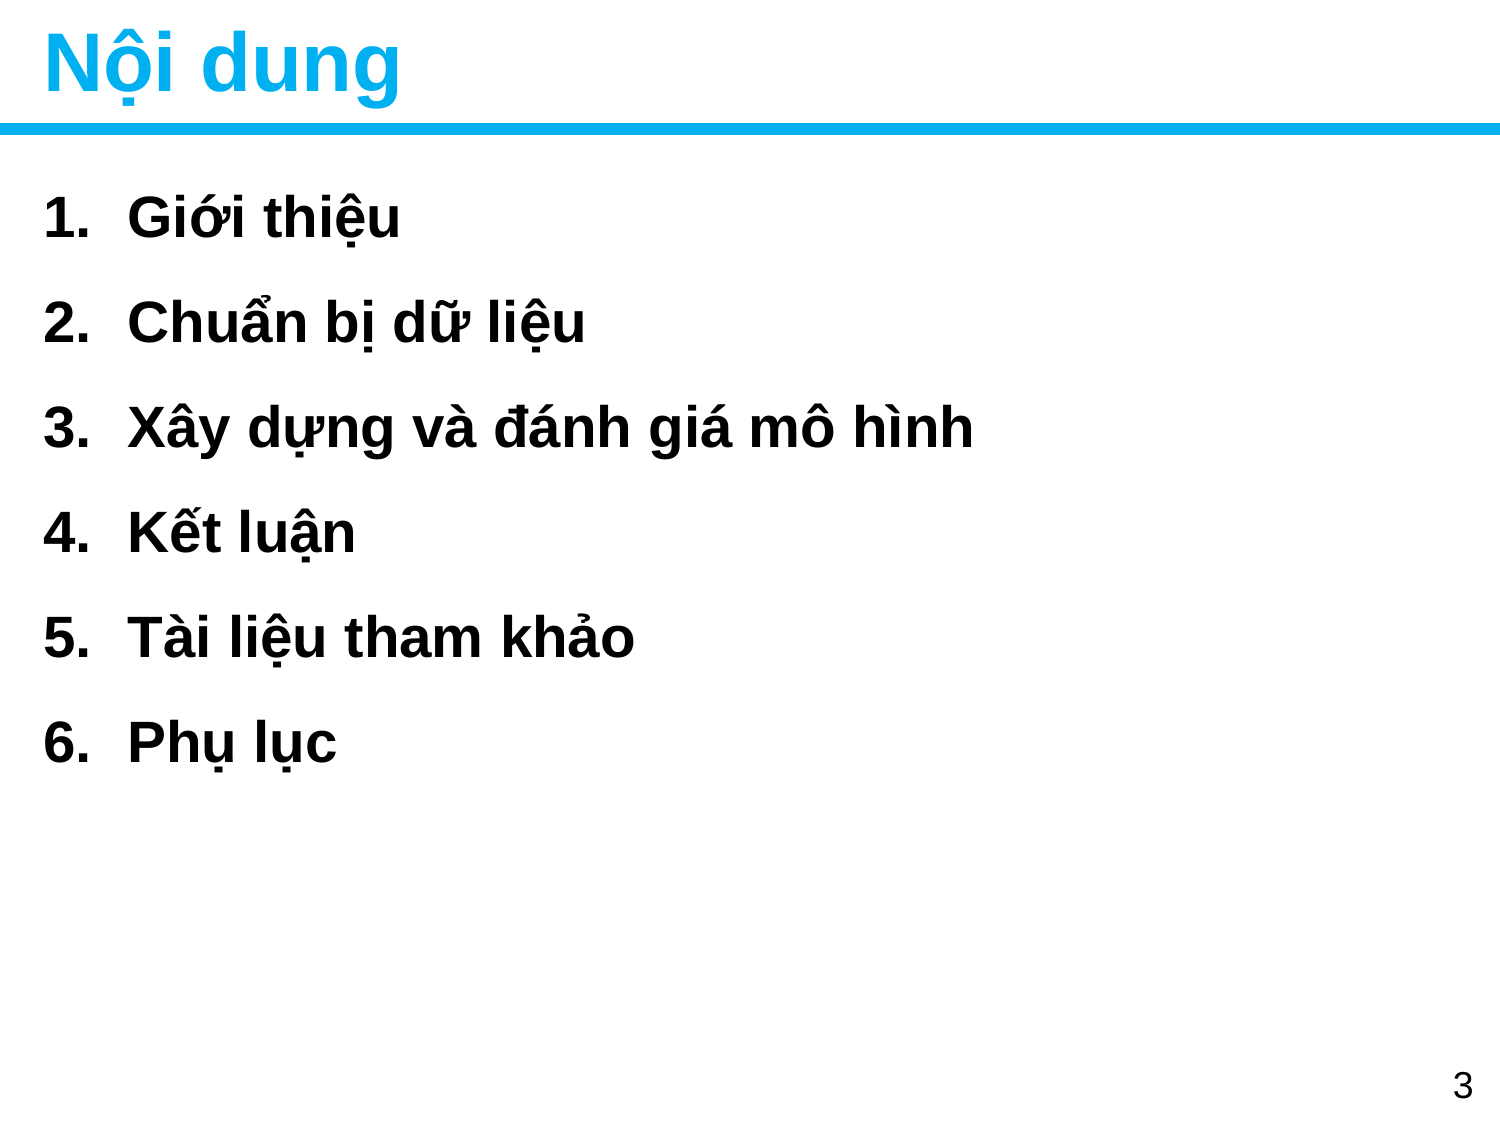

# Nội dung
Giới thiệu
Chuẩn bị dữ liệu
Xây dựng và đánh giá mô hình
Kết luận
Tài liệu tham khảo
Phụ lục